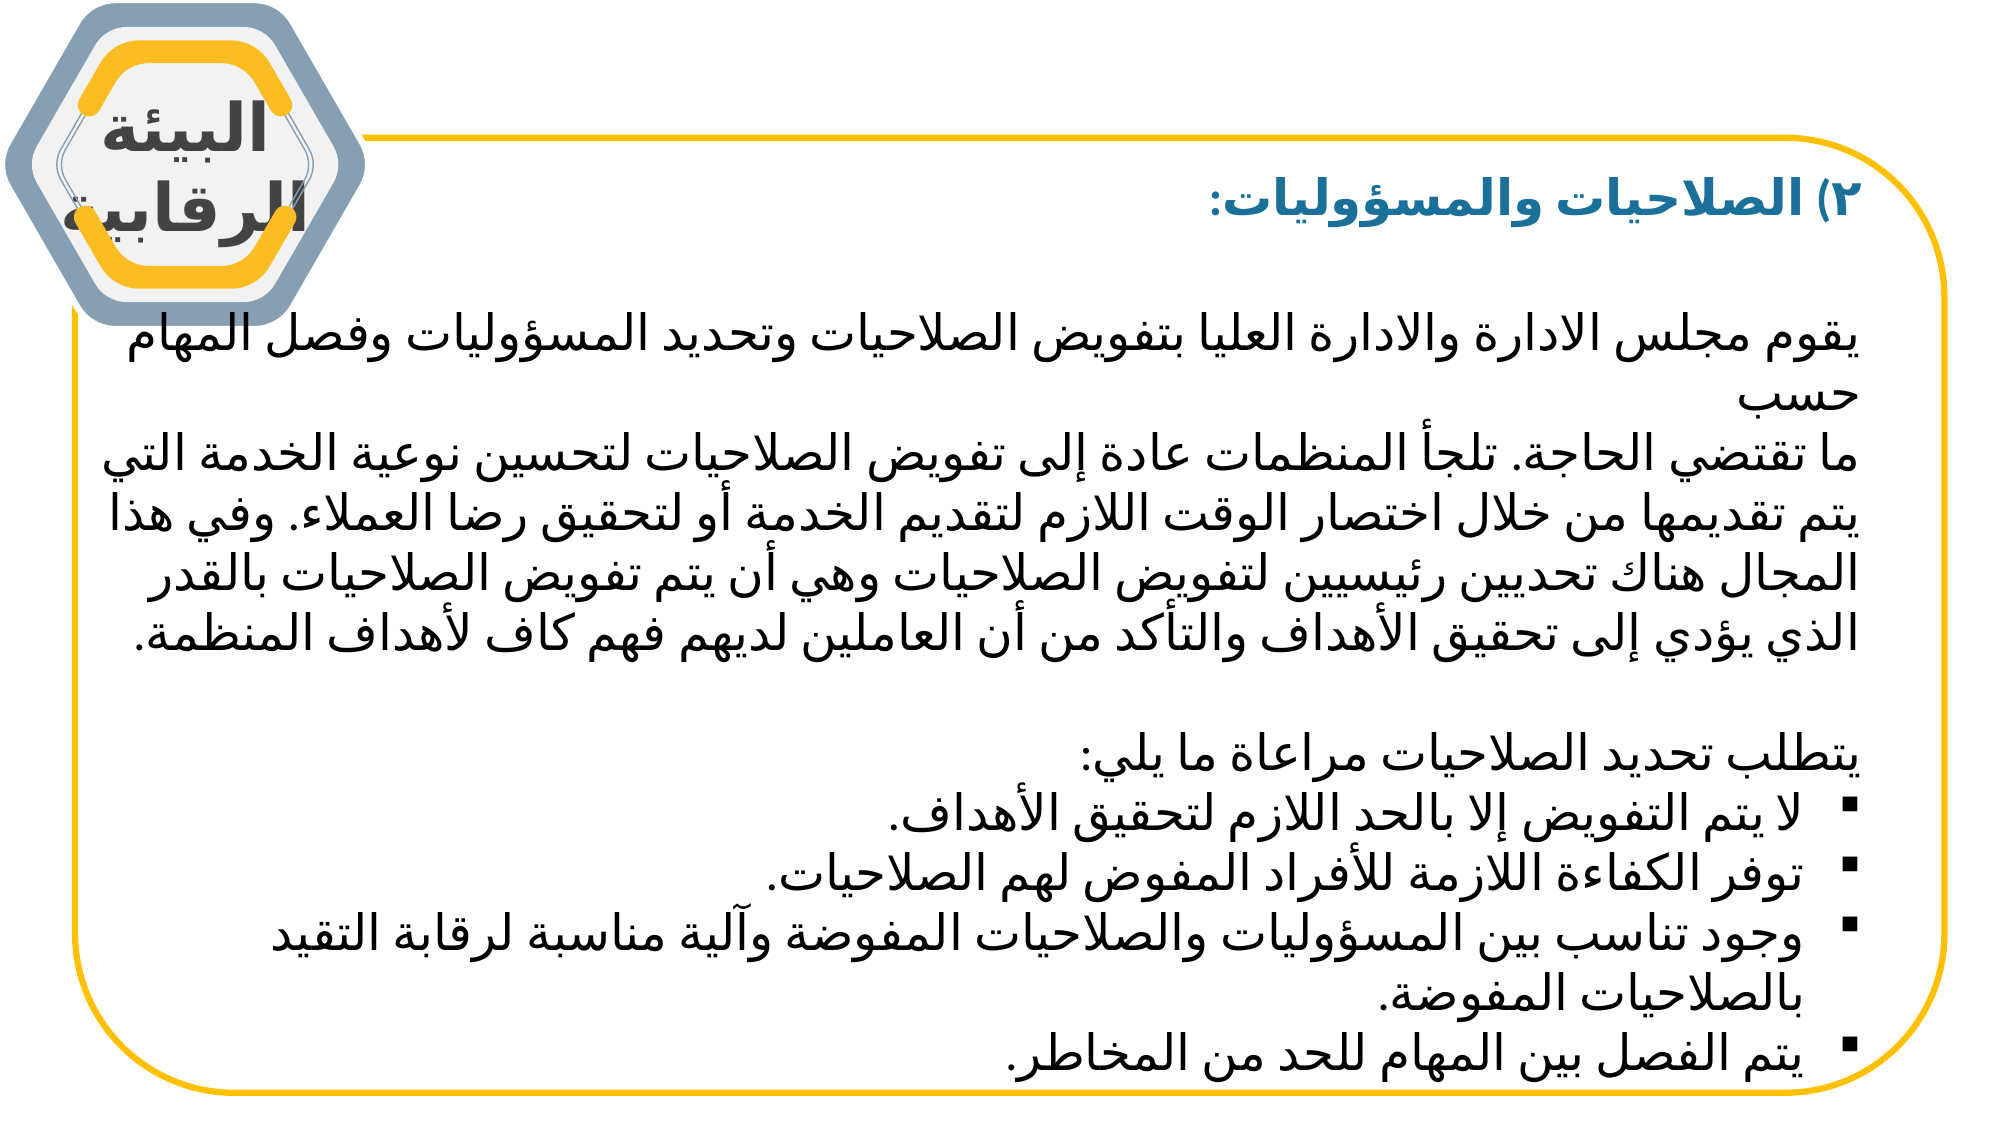

البيئة الرقابية

٢) الصلاحيات والمسؤوليات:

يقوم مجلس الادارة والادارة العليا بتفويض الصلاحيات وتحديد المسؤوليات وفصل المهام حسب
ما تقتضي الحاجة. تلجأ المنظمات عادة إلى تفويض الصلاحيات لتحسين نوعية الخدمة التي يتم تقديمها من خلال اختصار الوقت اللازم لتقديم الخدمة أو لتحقيق رضا العملاء. وفي هذا المجال هناك تحديين رئيسيين لتفويض الصلاحيات وهي أن يتم تفويض الصلاحيات بالقدر الذي يؤدي إلى تحقيق الأهداف والتأكد من أن العاملين لديهم فهم كاف لأهداف المنظمة.
يتطلب تحديد الصلاحيات مراعاة ما يلي:
لا يتم التفويض إلا بالحد اللازم لتحقيق الأهداف.
توفر الكفاءة اللازمة للأفراد المفوض لهم الصلاحيات.
وجود تناسب بين المسؤوليات والصلاحيات المفوضة وآلية مناسبة لرقابة التقيد بالصلاحيات المفوضة.
يتم الفصل بين المهام للحد من المخاطر.